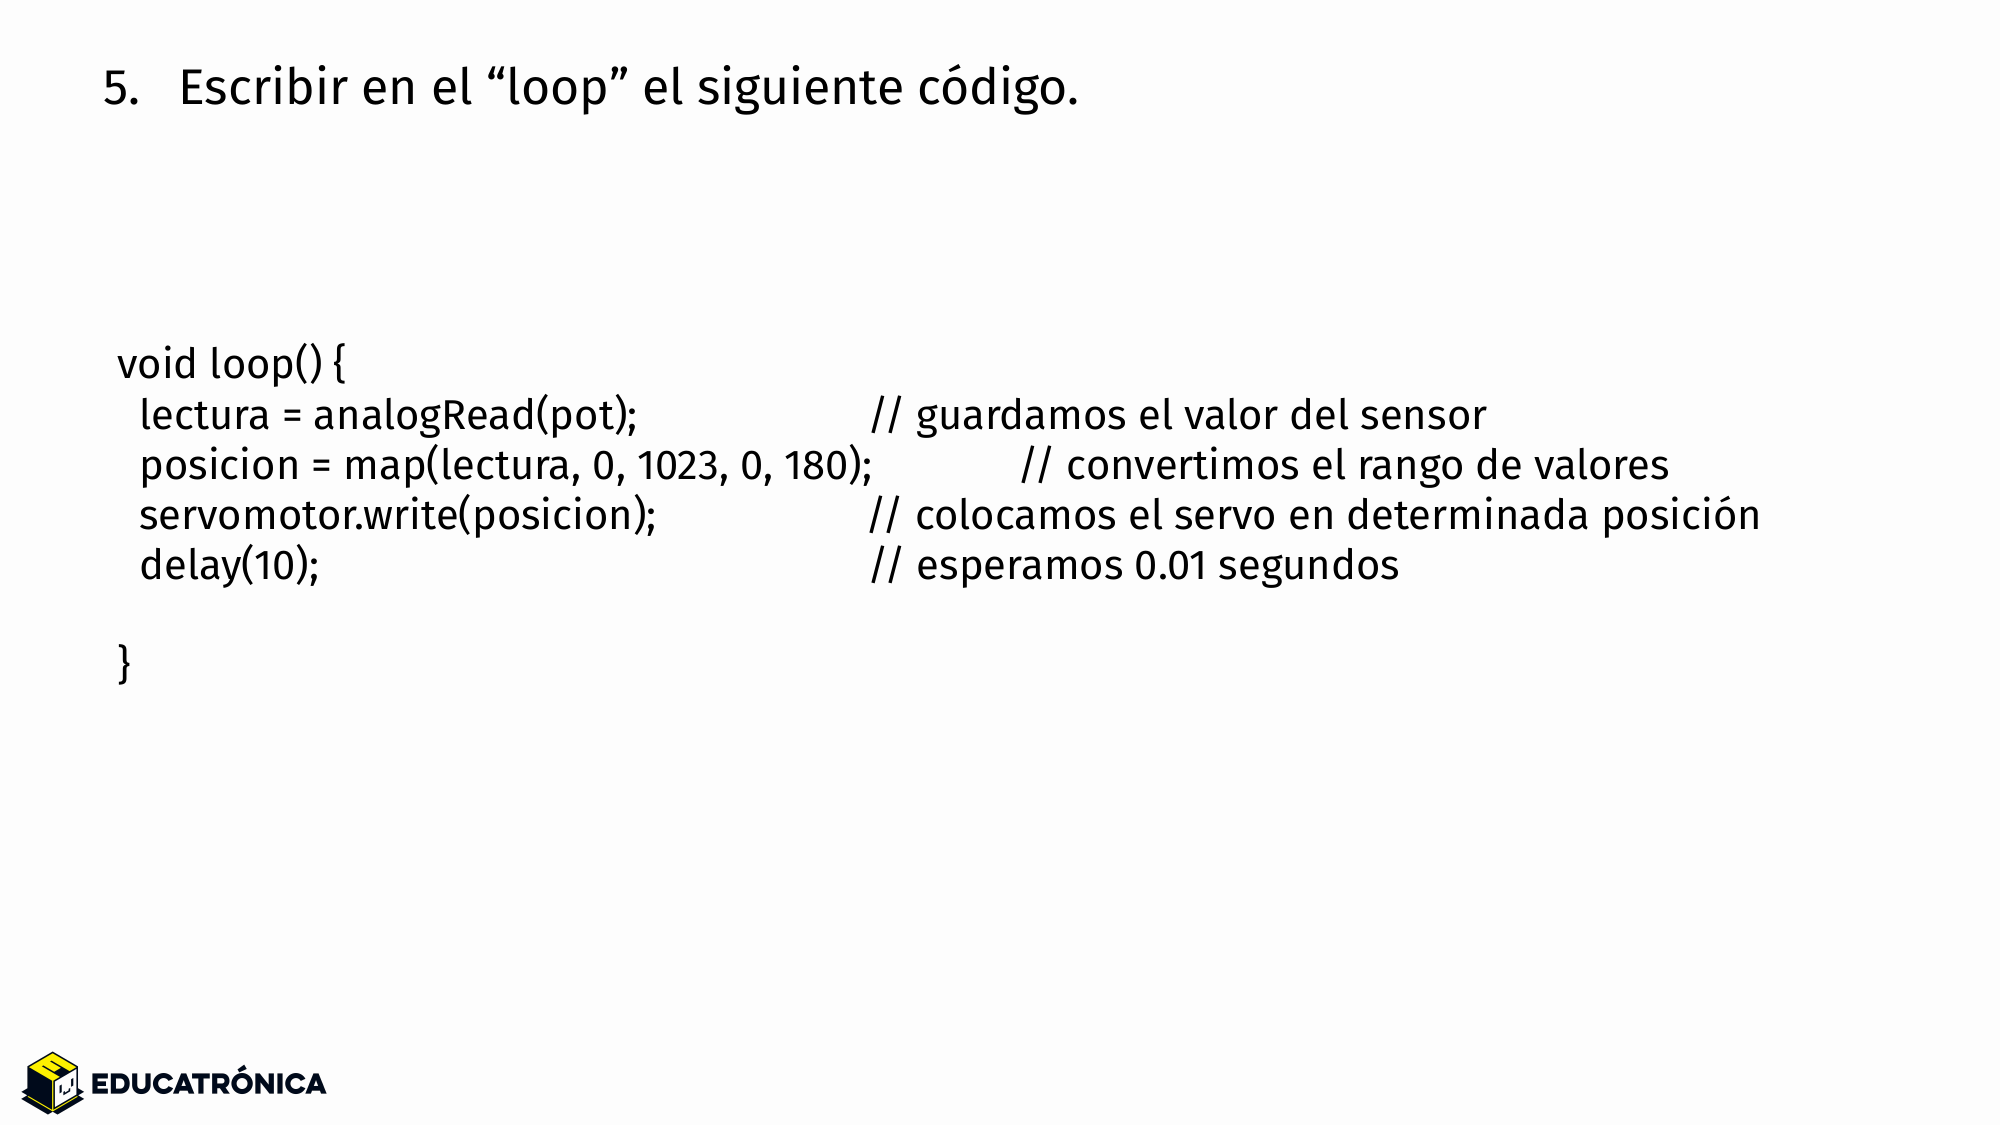

Escribir en el “loop” el siguiente código.

void loop() {
  lectura = analogRead(pot);                    	// guardamos el valor del sensor
  posicion = map(lectura, 0, 1023, 0, 180); 	// convertimos el rango de valores
  servomotor.write(posicion);                   // colocamos el servo en determinada posición
  delay(10);                                   	 	// esperamos 0.01 segundos

}